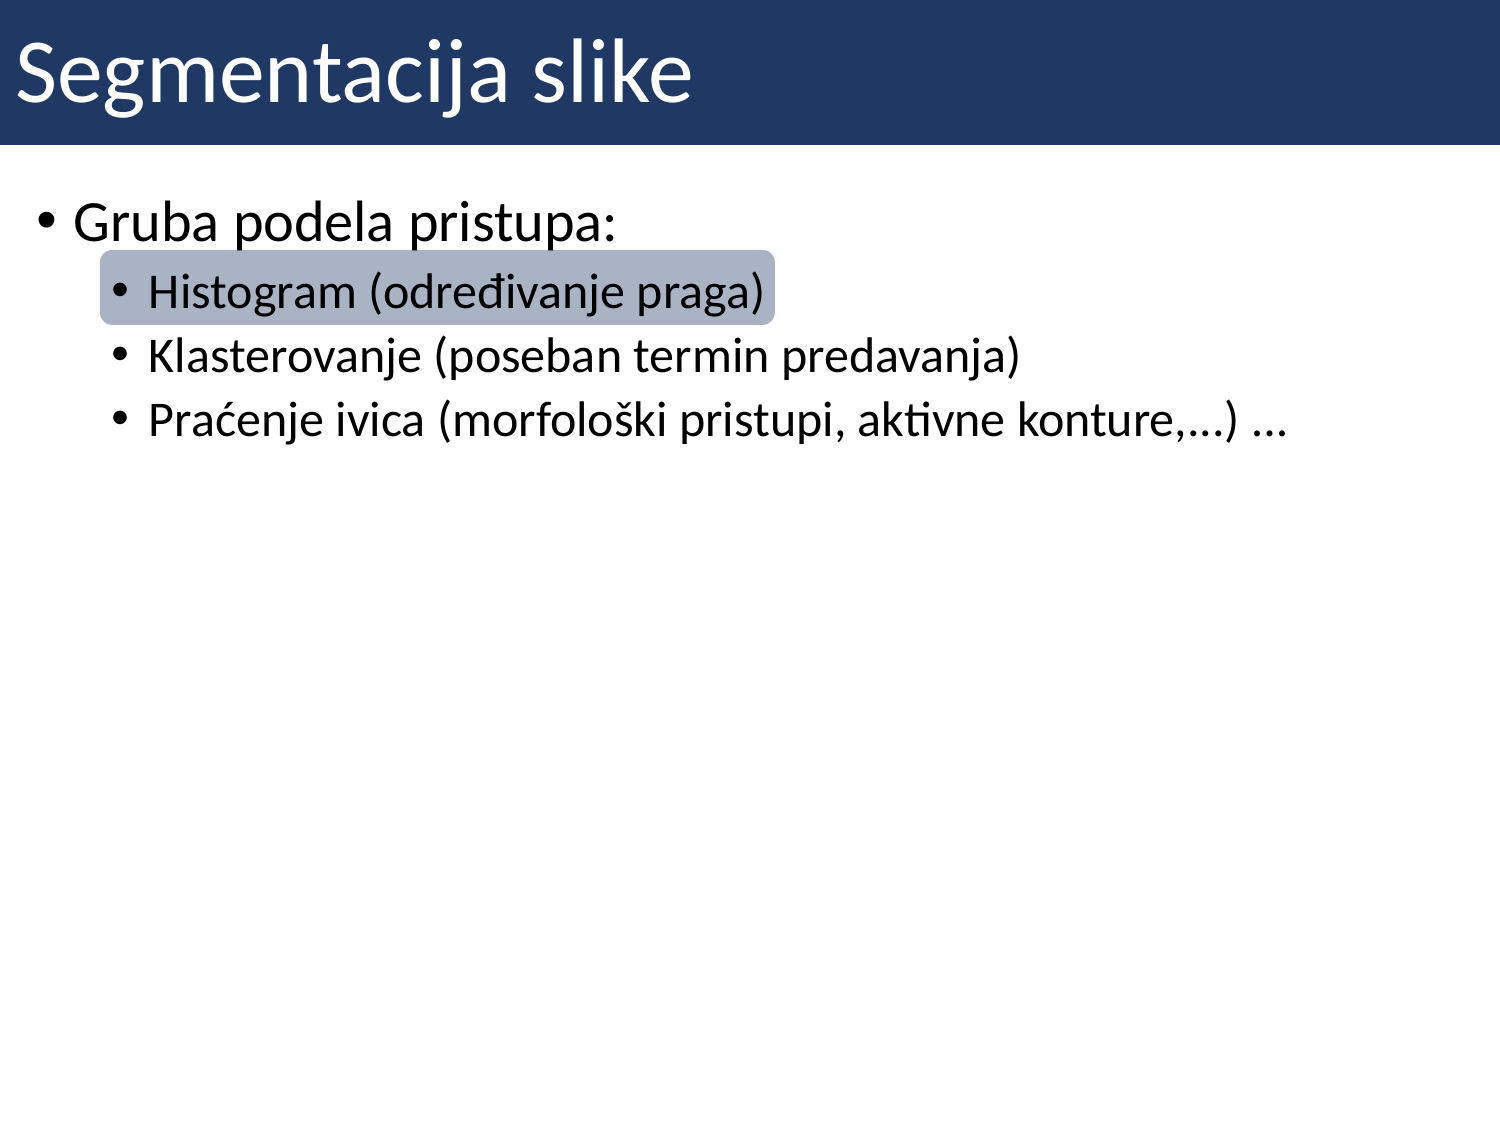

# Segmentacija slike
Gruba podela pristupa:
Histogram (određivanje praga)
Klasterovanje (poseban termin predavanja)
Praćenje ivica (morfološki pristupi, aktivne konture,...) ...